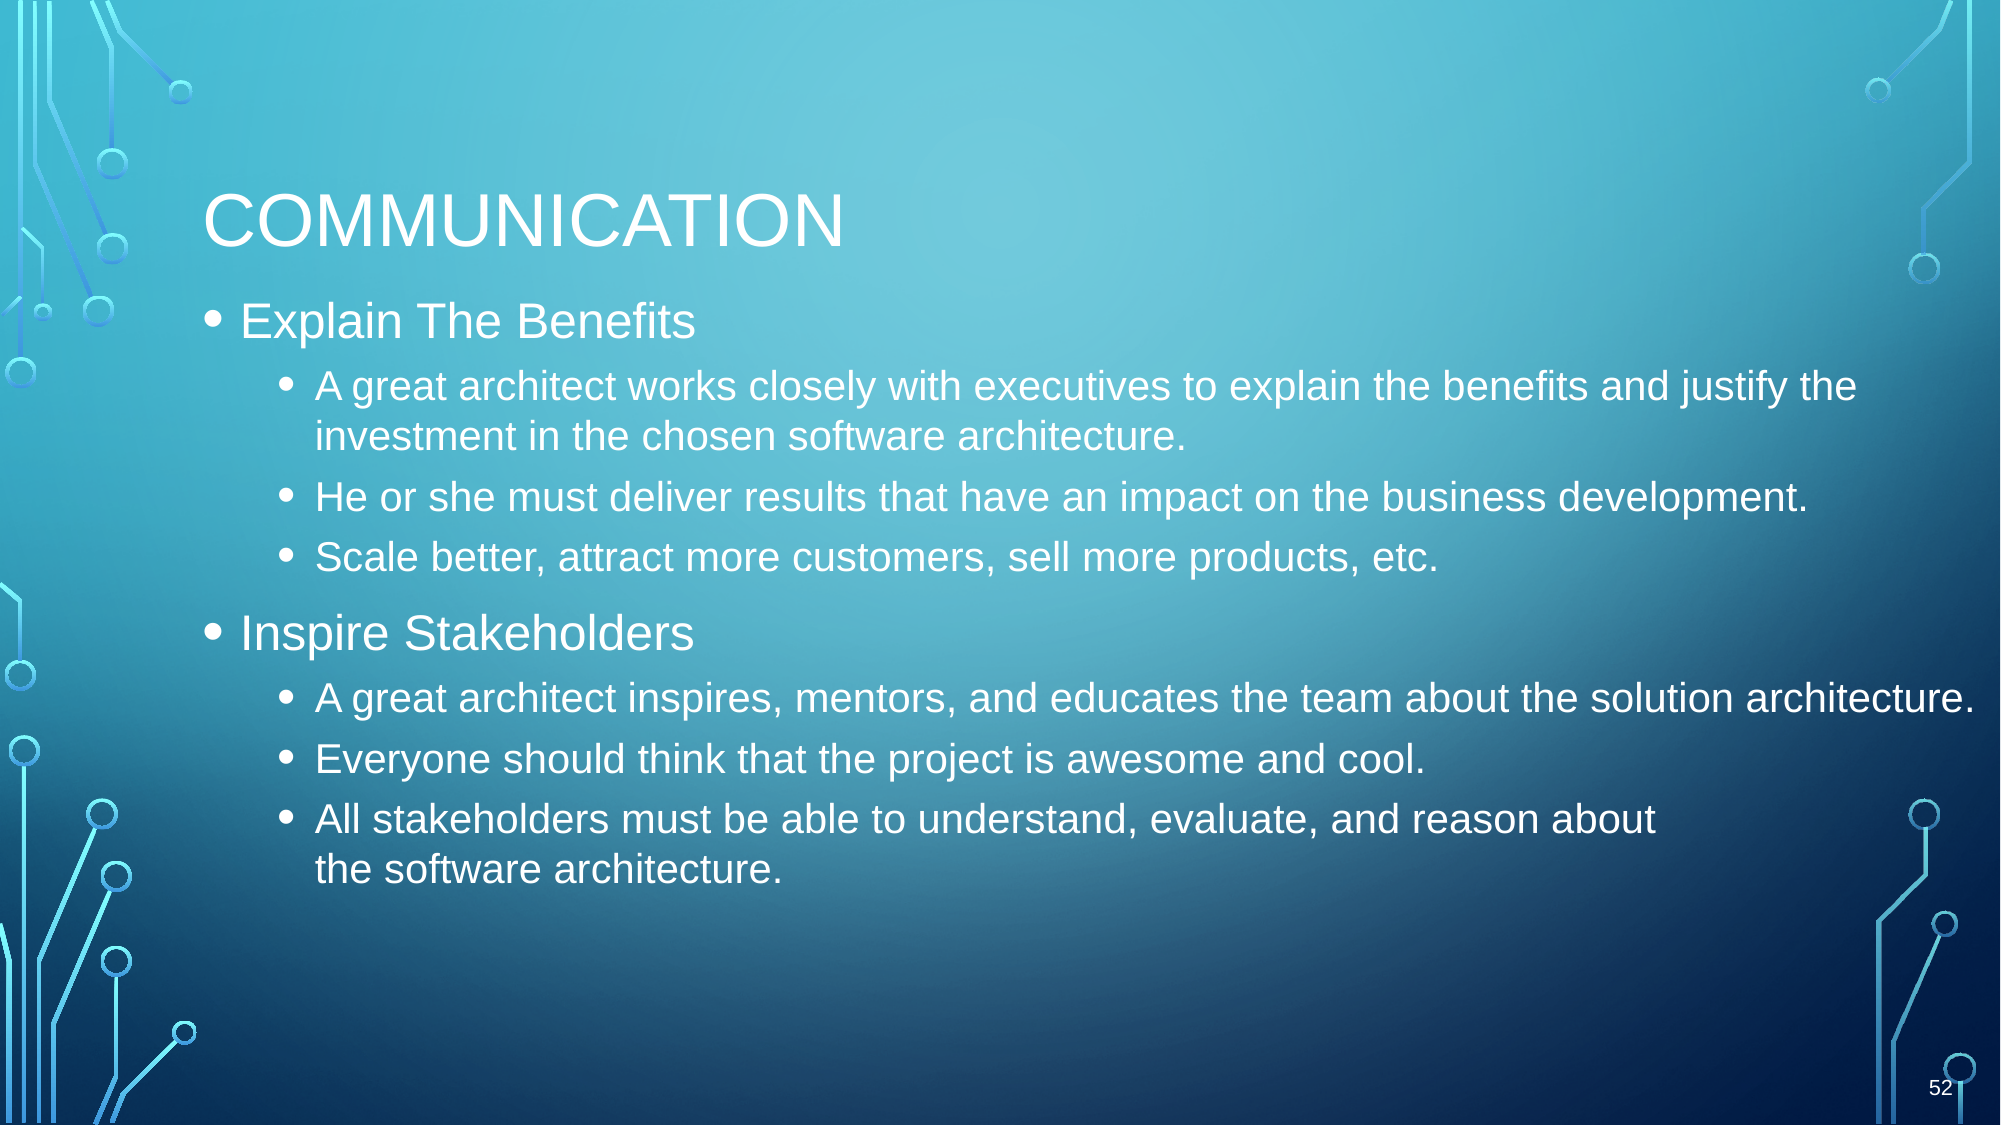

# Communication
Explain The Benefits
A great architect works closely with executives to explain the benefits and justify the
investment in the chosen software architecture.
He or she must deliver results that have an impact on the business development.
Scale better, attract more customers, sell more products, etc.
Inspire Stakeholders
A great architect inspires, mentors, and educates the team about the solution architecture.
Everyone should think that the project is awesome and cool.
All stakeholders must be able to understand, evaluate, and reason about
the software architecture.
52